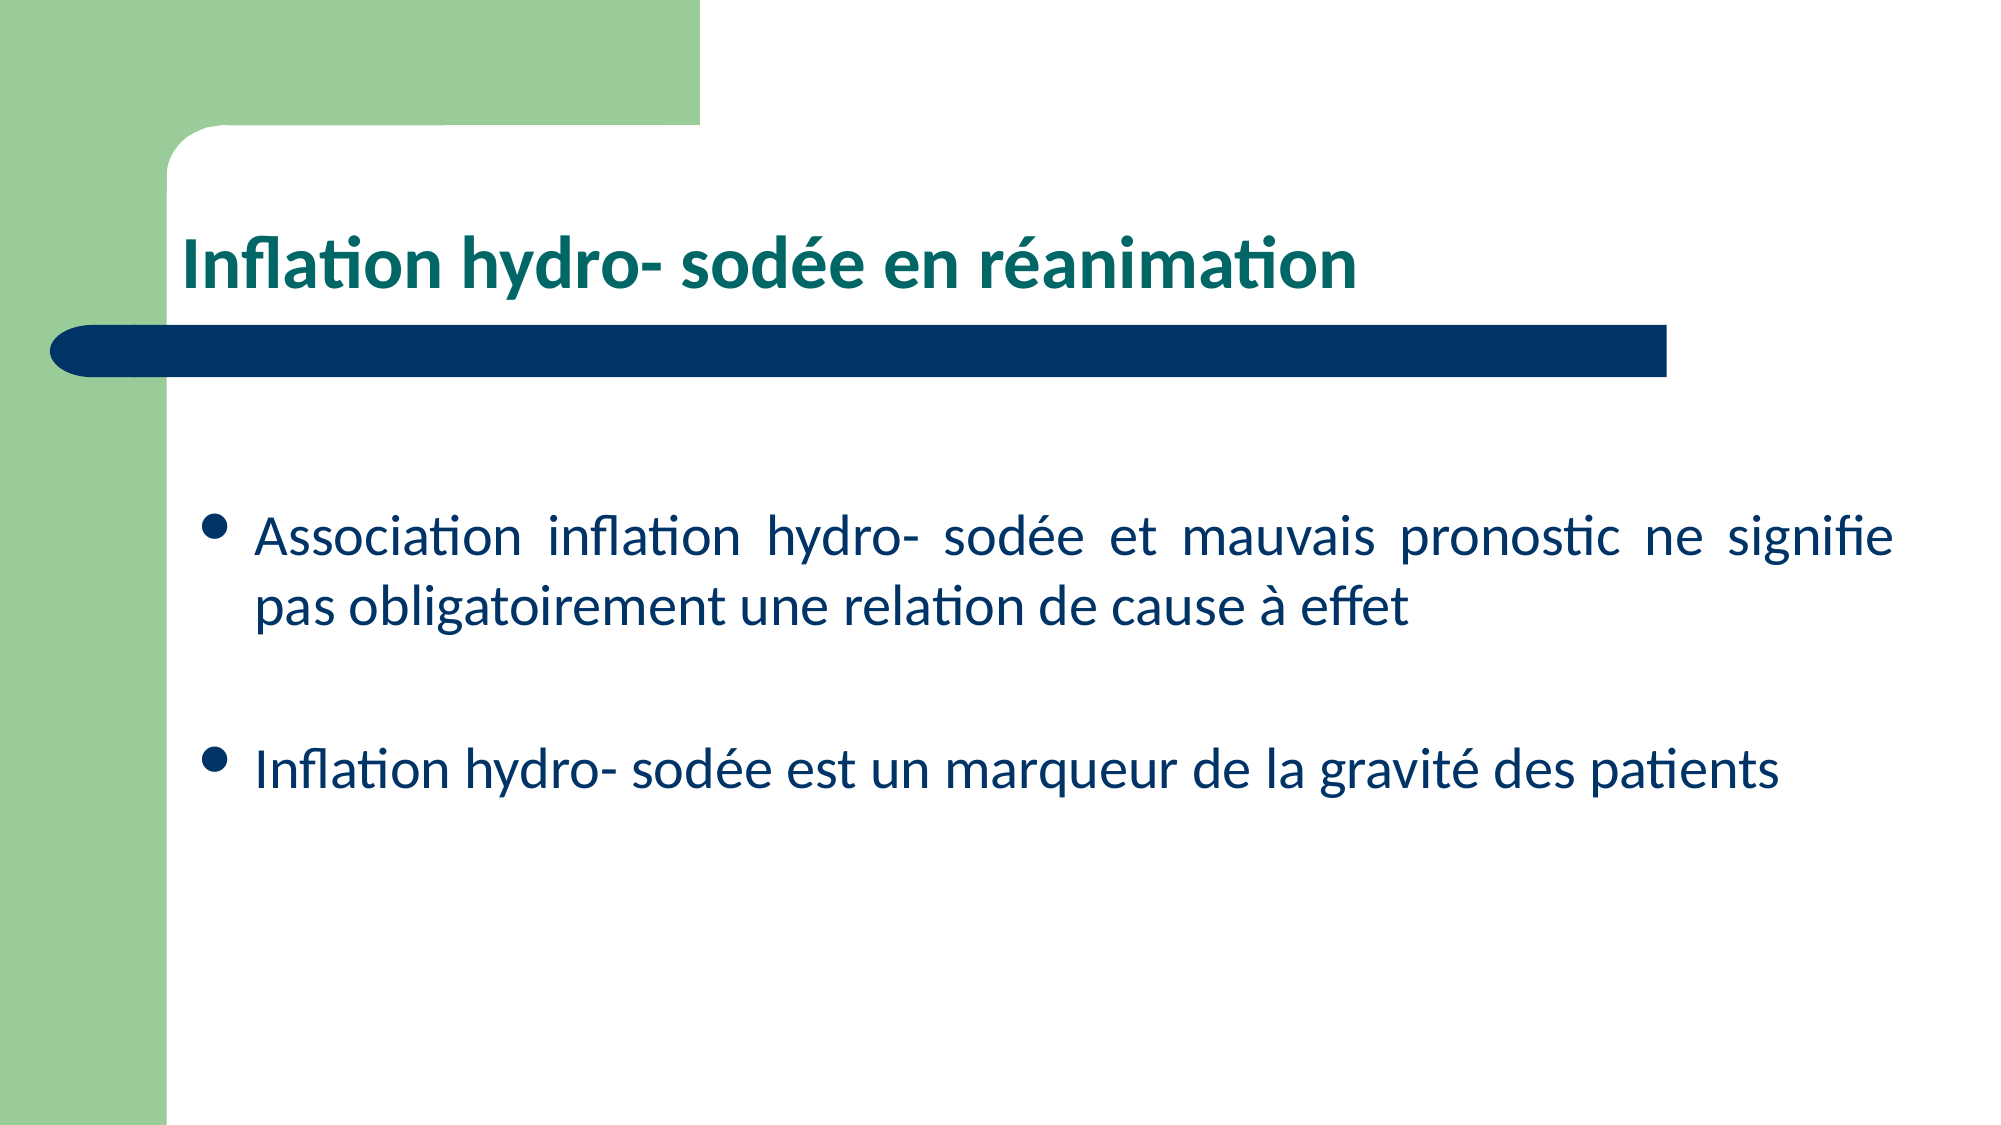

# Inflation hydro- sodée en réanimation
Association inflation hydro- sodée et mauvais pronostic ne signifie pas obligatoirement une relation de cause à effet

Inflation hydro- sodée est un marqueur de la gravité des patients